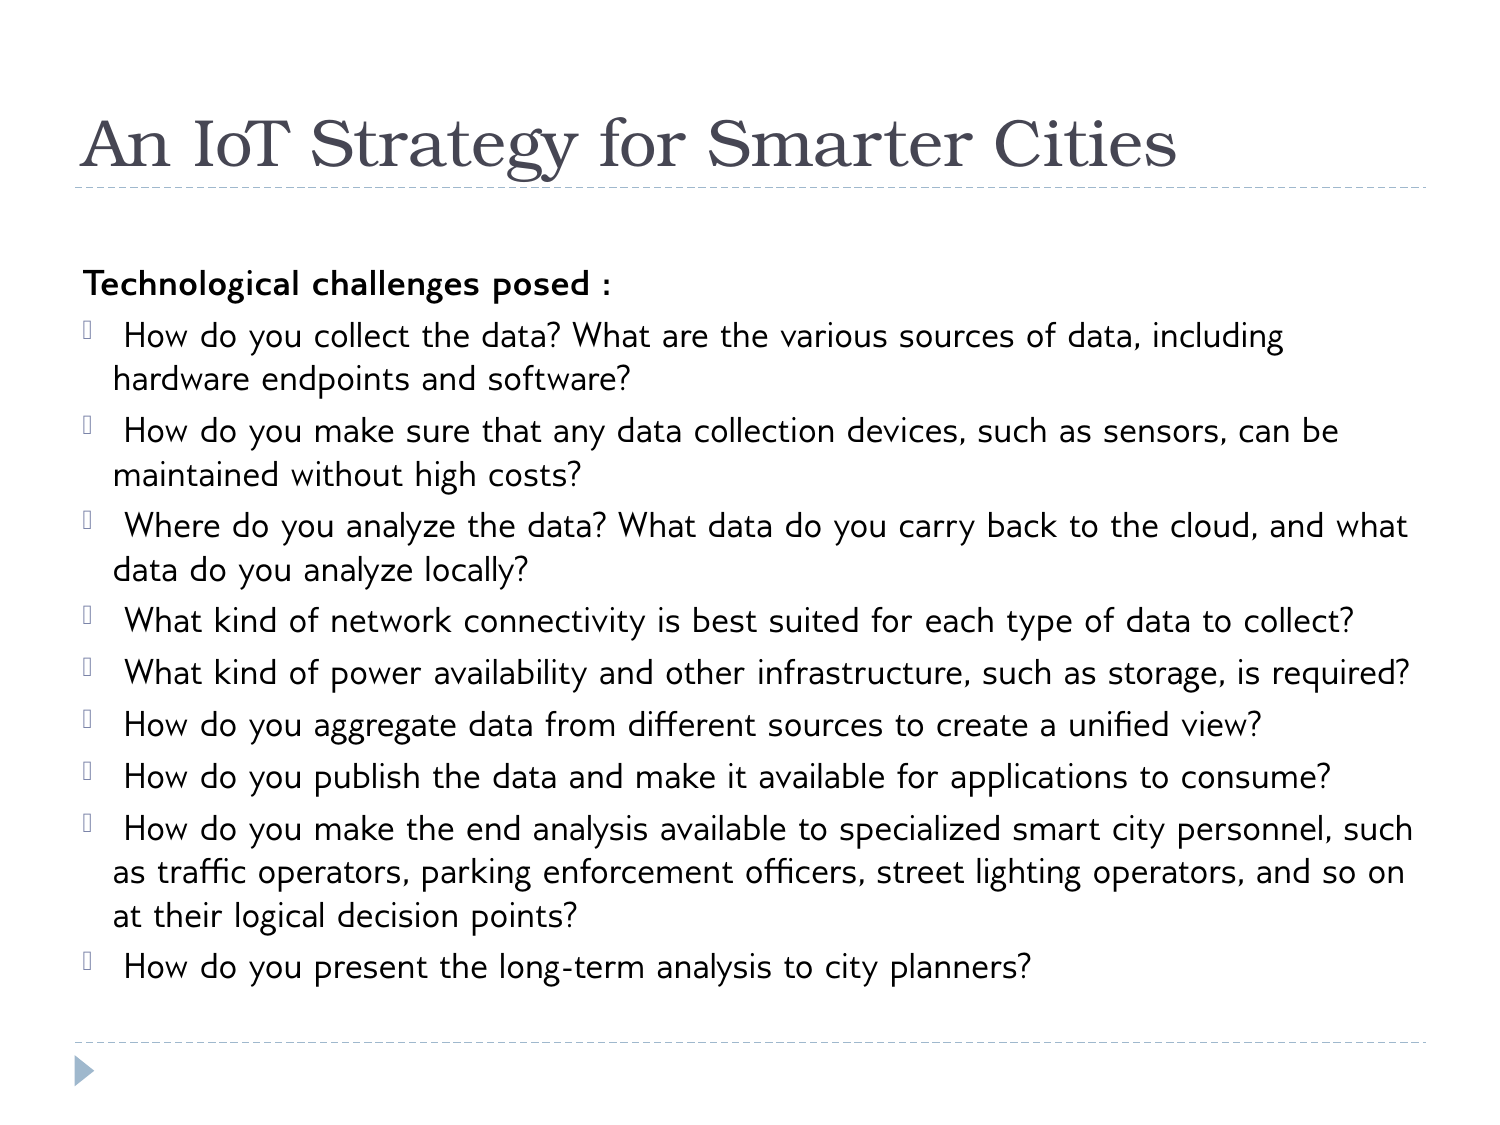

# An IoT Strategy for Smarter Cities

Technological challenges posed :
 How do you collect the data? What are the various sources of data, including hardware endpoints and software?
 How do you make sure that any data collection devices, such as sensors, can be maintained without high costs?
 Where do you analyze the data? What data do you carry back to the cloud, and what data do you analyze locally?
 What kind of network connectivity is best suited for each type of data to collect?
 What kind of power availability and other infrastructure, such as storage, is required?
 How do you aggregate data from different sources to create a unified view?
 How do you publish the data and make it available for applications to consume?
 How do you make the end analysis available to specialized smart city personnel, such as traffic operators, parking enforcement officers, street lighting operators, and so on at their logical decision points?
 How do you present the long-term analysis to city planners?